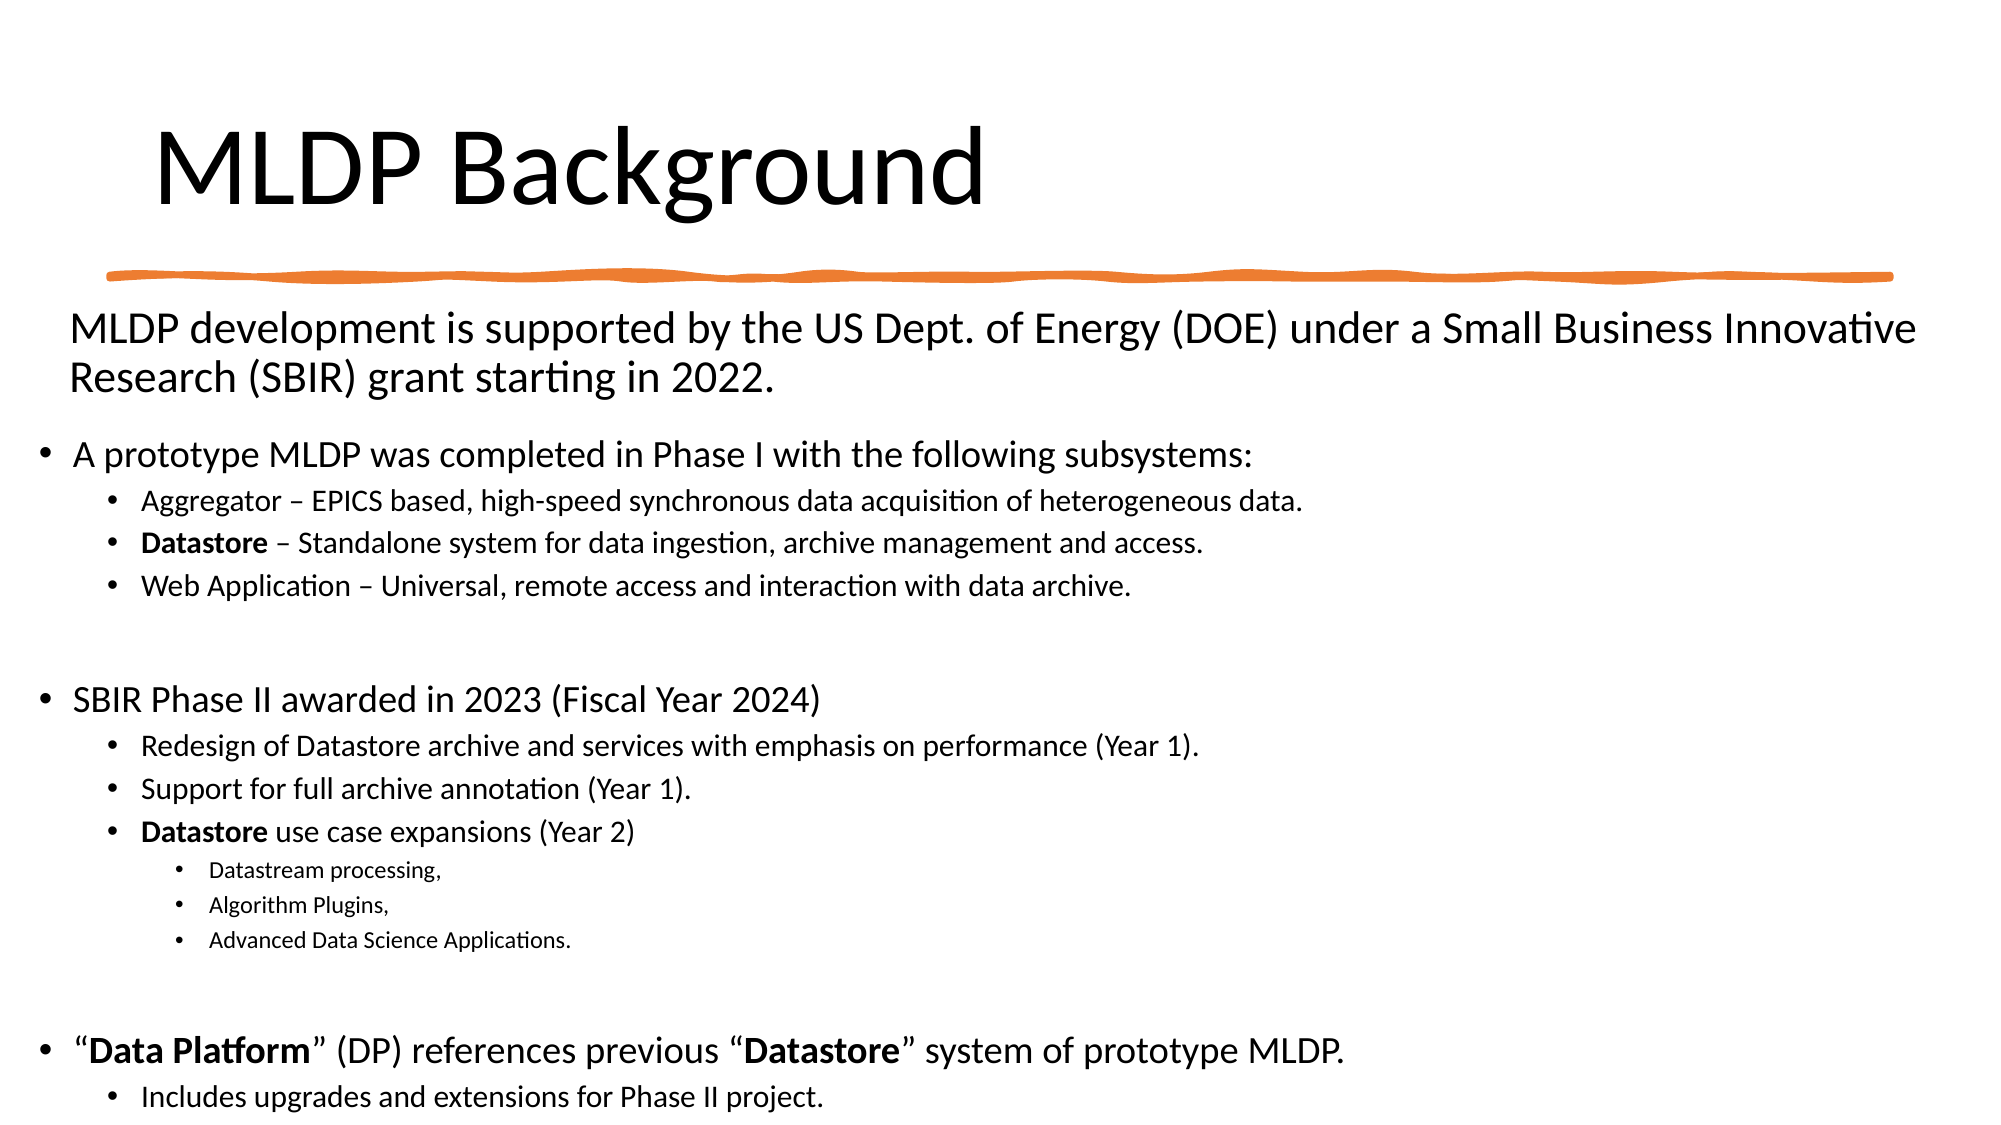

# MLDP Background

MLDP development is supported by the US Dept. of Energy (DOE) under a Small Business Innovative Research (SBIR) grant starting in 2022.
A prototype MLDP was completed in Phase I with the following subsystems:
Aggregator – EPICS based, high-speed synchronous data acquisition of heterogeneous data.
Datastore – Standalone system for data ingestion, archive management and access.
Web Application – Universal, remote access and interaction with data archive.

SBIR Phase II awarded in 2023 (Fiscal Year 2024)
Redesign of Datastore archive and services with emphasis on performance (Year 1).
Support for full archive annotation (Year 1).
Datastore use case expansions (Year 2)
Datastream processing,
Algorithm Plugins,
Advanced Data Science Applications.

“Data Platform” (DP) references previous “Datastore” system of prototype MLDP.
Includes upgrades and extensions for Phase II project.
4